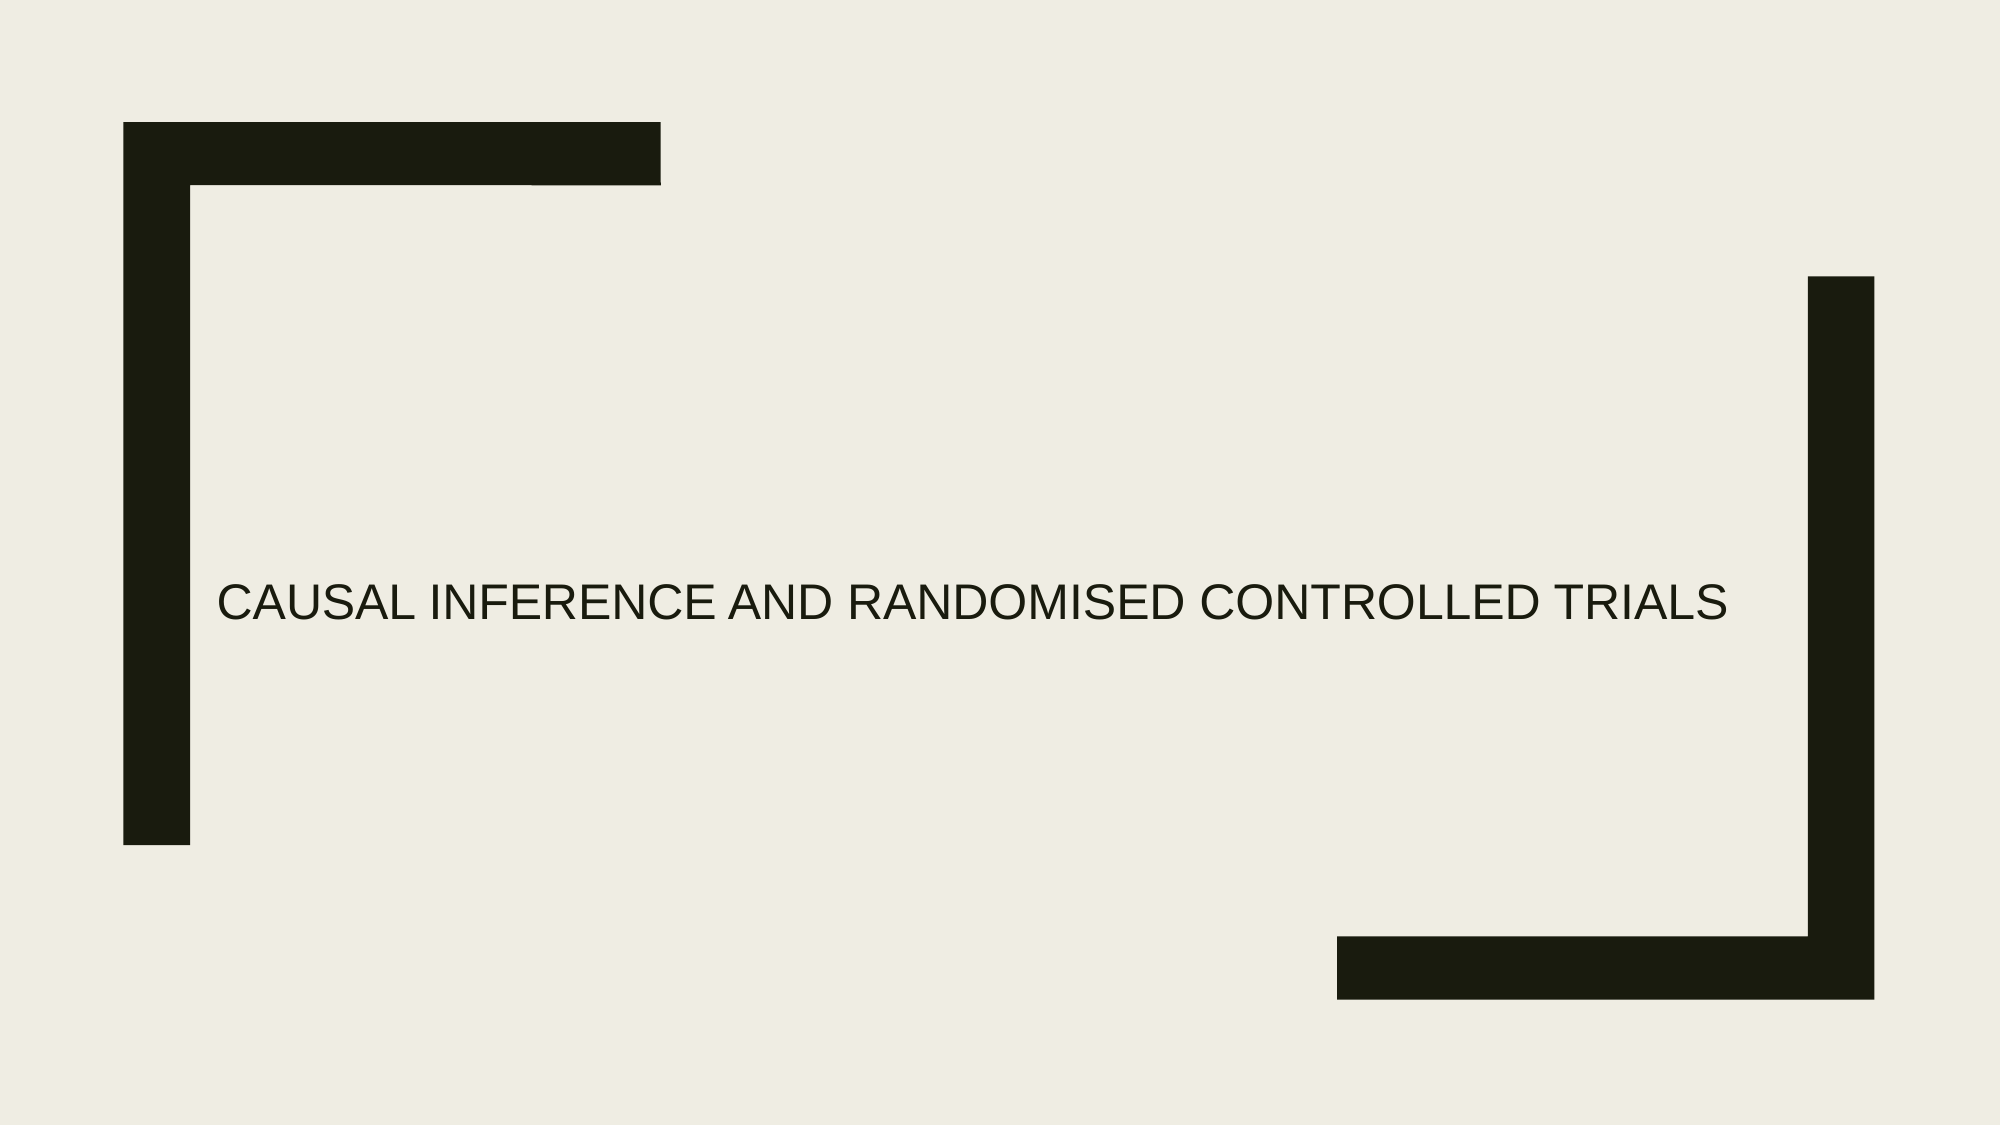

# Causal inference and Randomised controlled trials